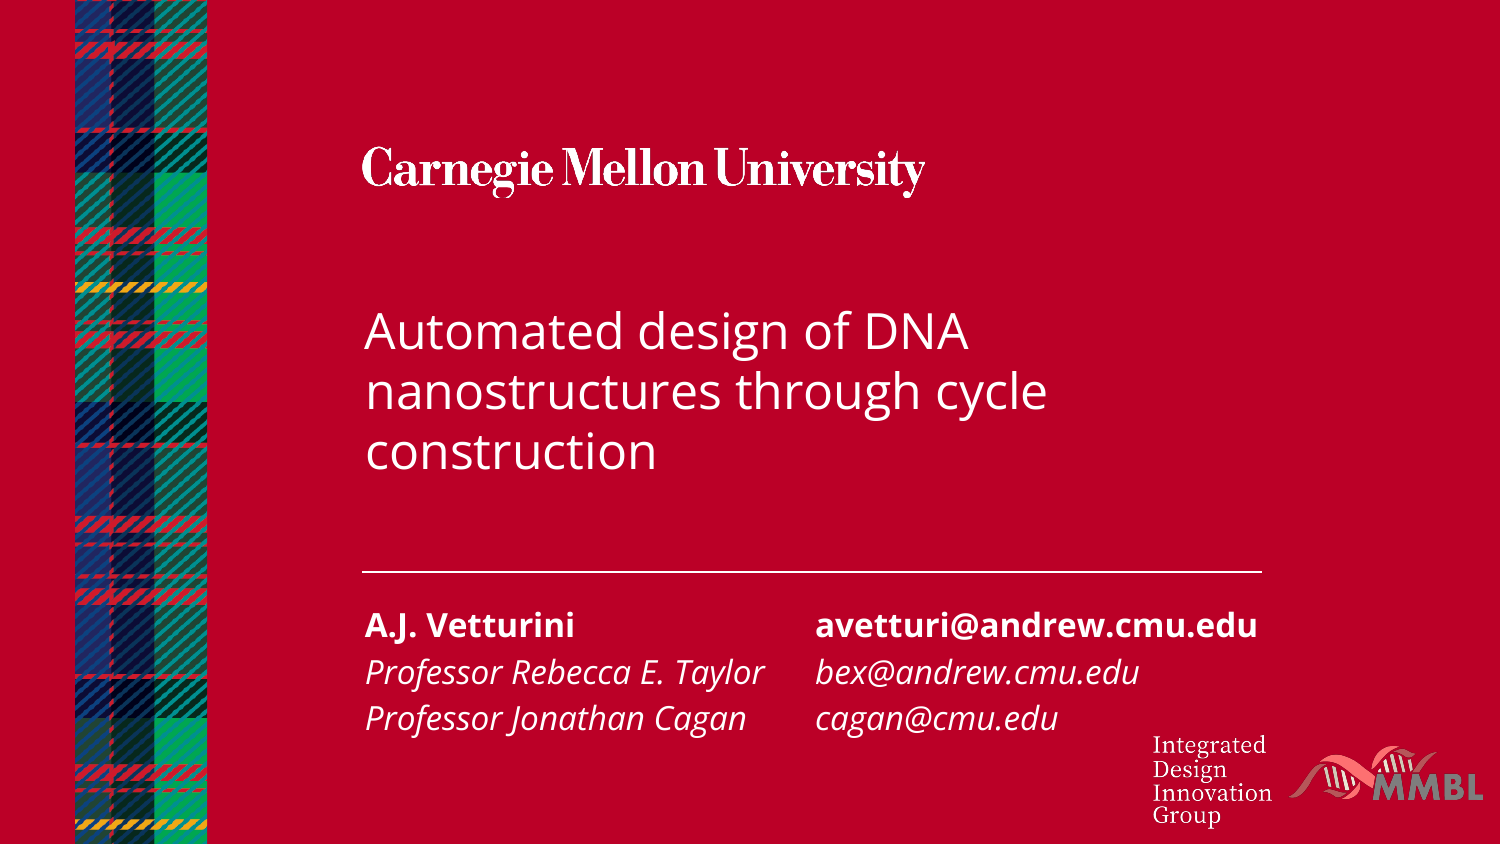

Automated design of DNA nanostructures through cycle construction
A.J. Vetturini		avetturi@andrew.cmu.edu
Professor Rebecca E. Taylor	bex@andrew.cmu.edu
Professor Jonathan Cagan	cagan@cmu.edu